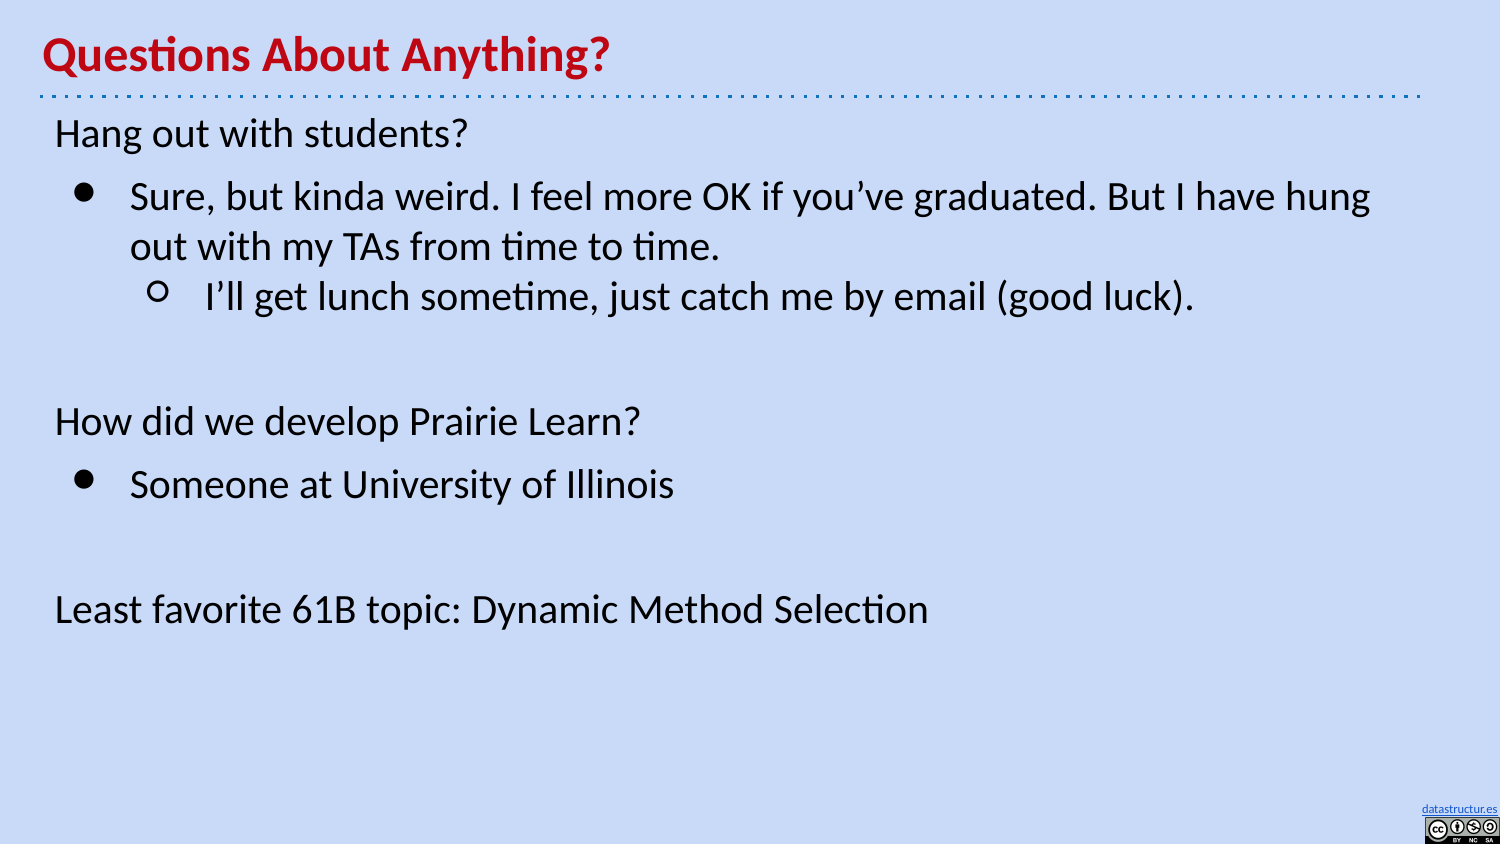

# Questions About Anything?
Hang out with students?
Sure, but kinda weird. I feel more OK if you’ve graduated. But I have hung out with my TAs from time to time.
I’ll get lunch sometime, just catch me by email (good luck).

How did we develop Prairie Learn?
Someone at University of Illinois

Least favorite 61B topic: Dynamic Method Selection